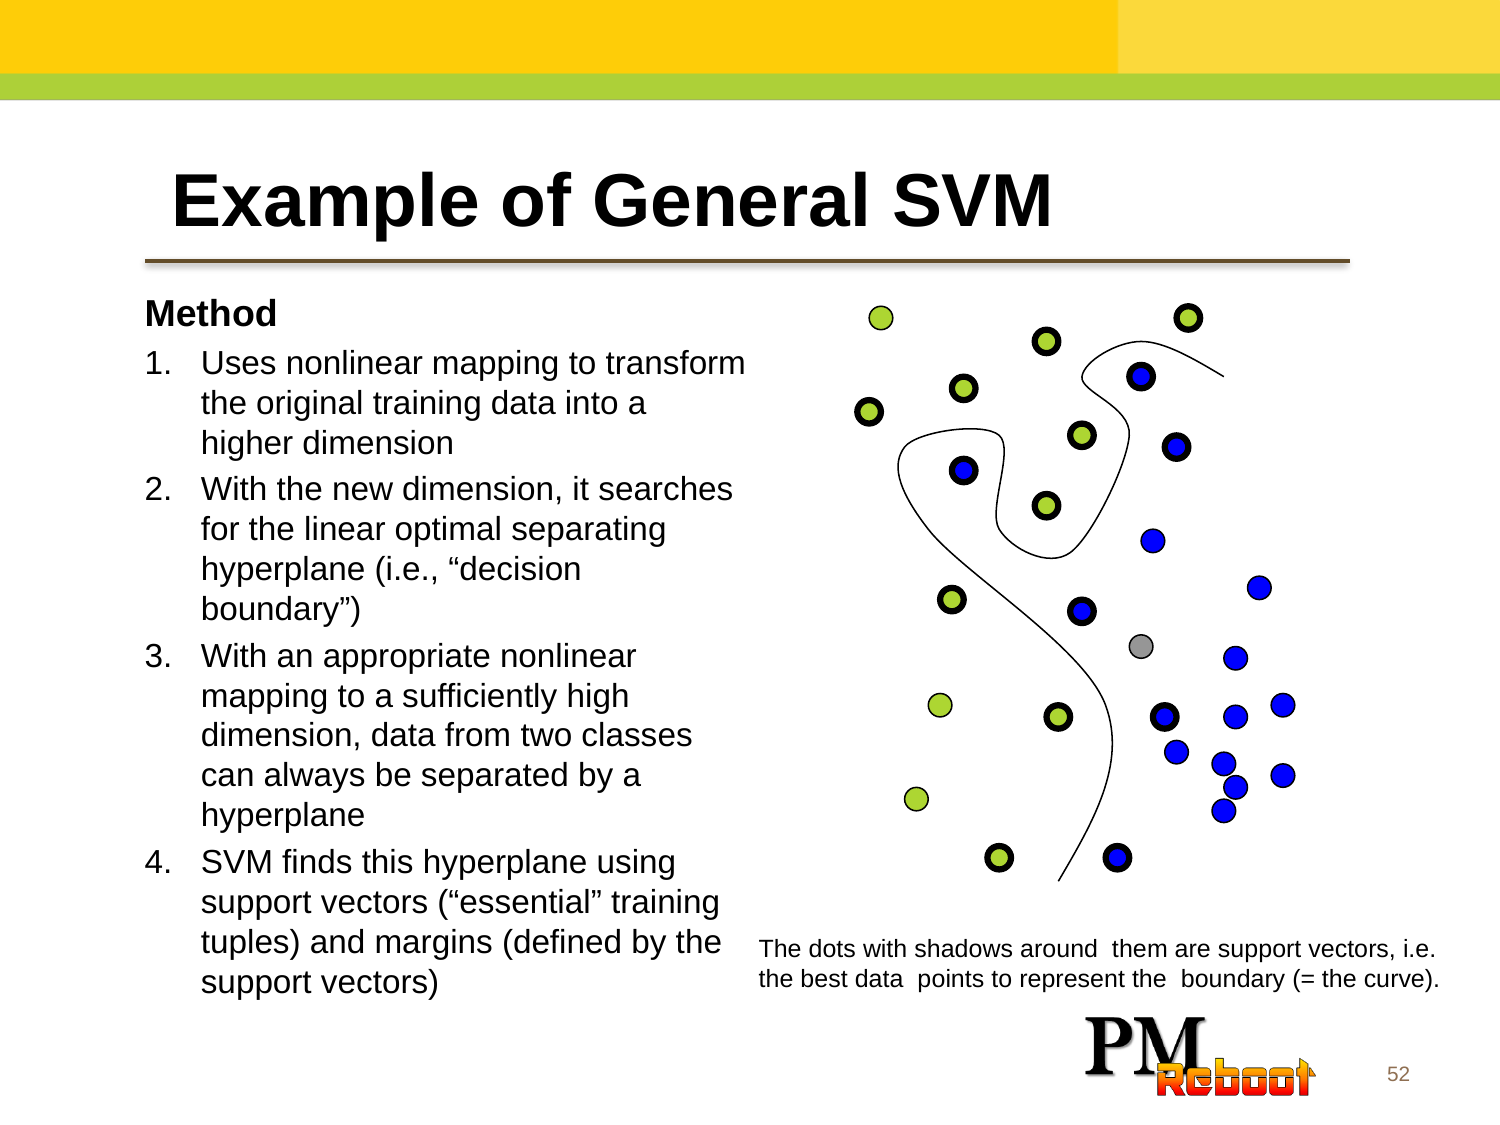

Example of General SVM
Method
Uses nonlinear mapping to transform the original training data into a higher dimension
With the new dimension, it searches for the linear optimal separating hyperplane (i.e., “decision boundary”)
With an appropriate nonlinear mapping to a sufficiently high dimension, data from two classes can always be separated by a hyperplane
SVM finds this hyperplane using support vectors (“essential” training tuples) and margins (defined by the support vectors)

The dots with shadows around  them are support vectors, i.e. the best data  points to represent the  boundary (= the curve).
52